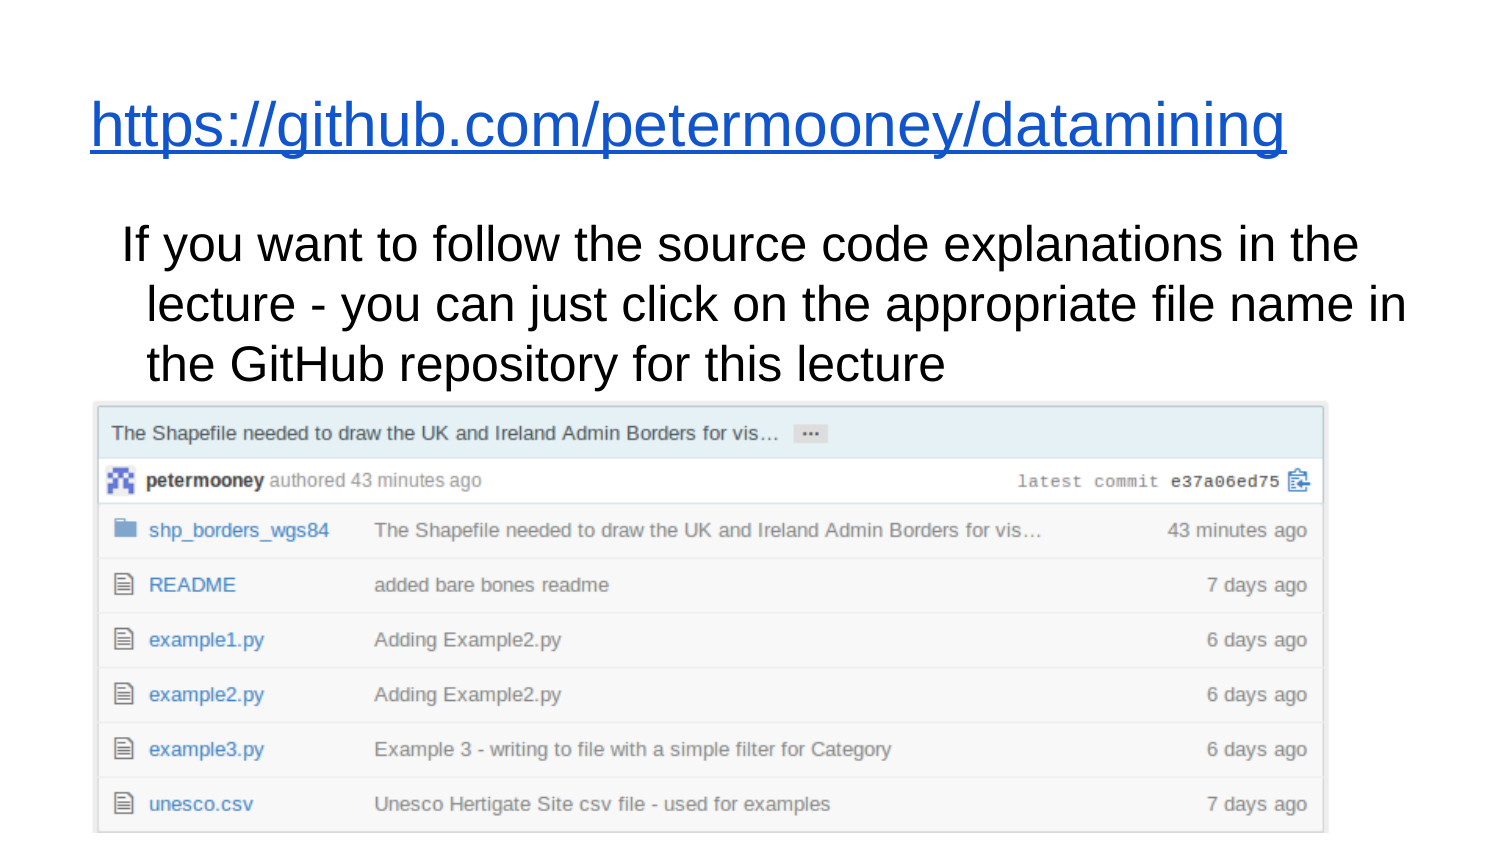

# https://github.com/petermooney/datamining
If you want to follow the source code explanations in the lecture - you can just click on the appropriate file name in the GitHub repository for this lecture